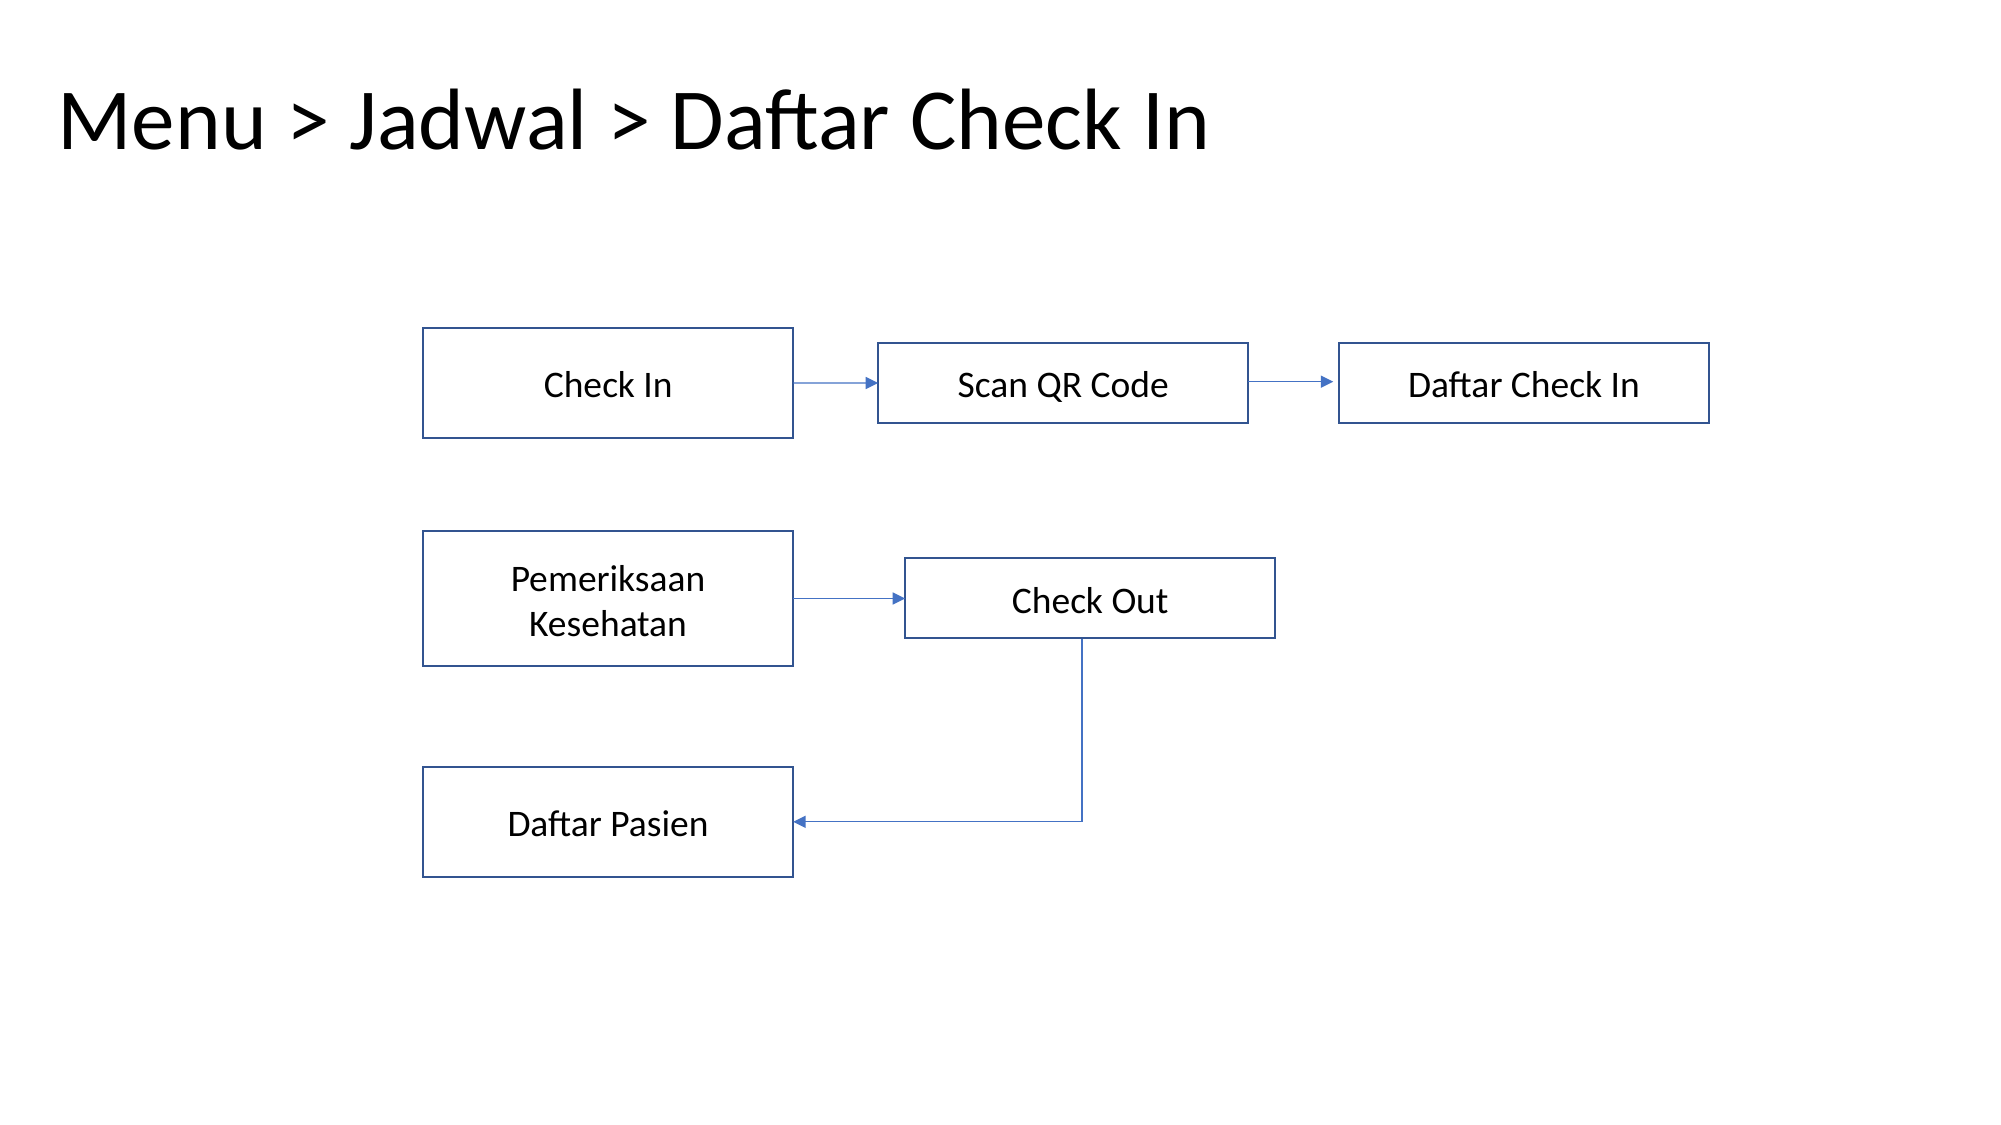

# Menu > Jadwal > Daftar Check In
Check In
Scan QR Code
Daftar Check In
Pemeriksaan Kesehatan
Check Out
Daftar Pasien